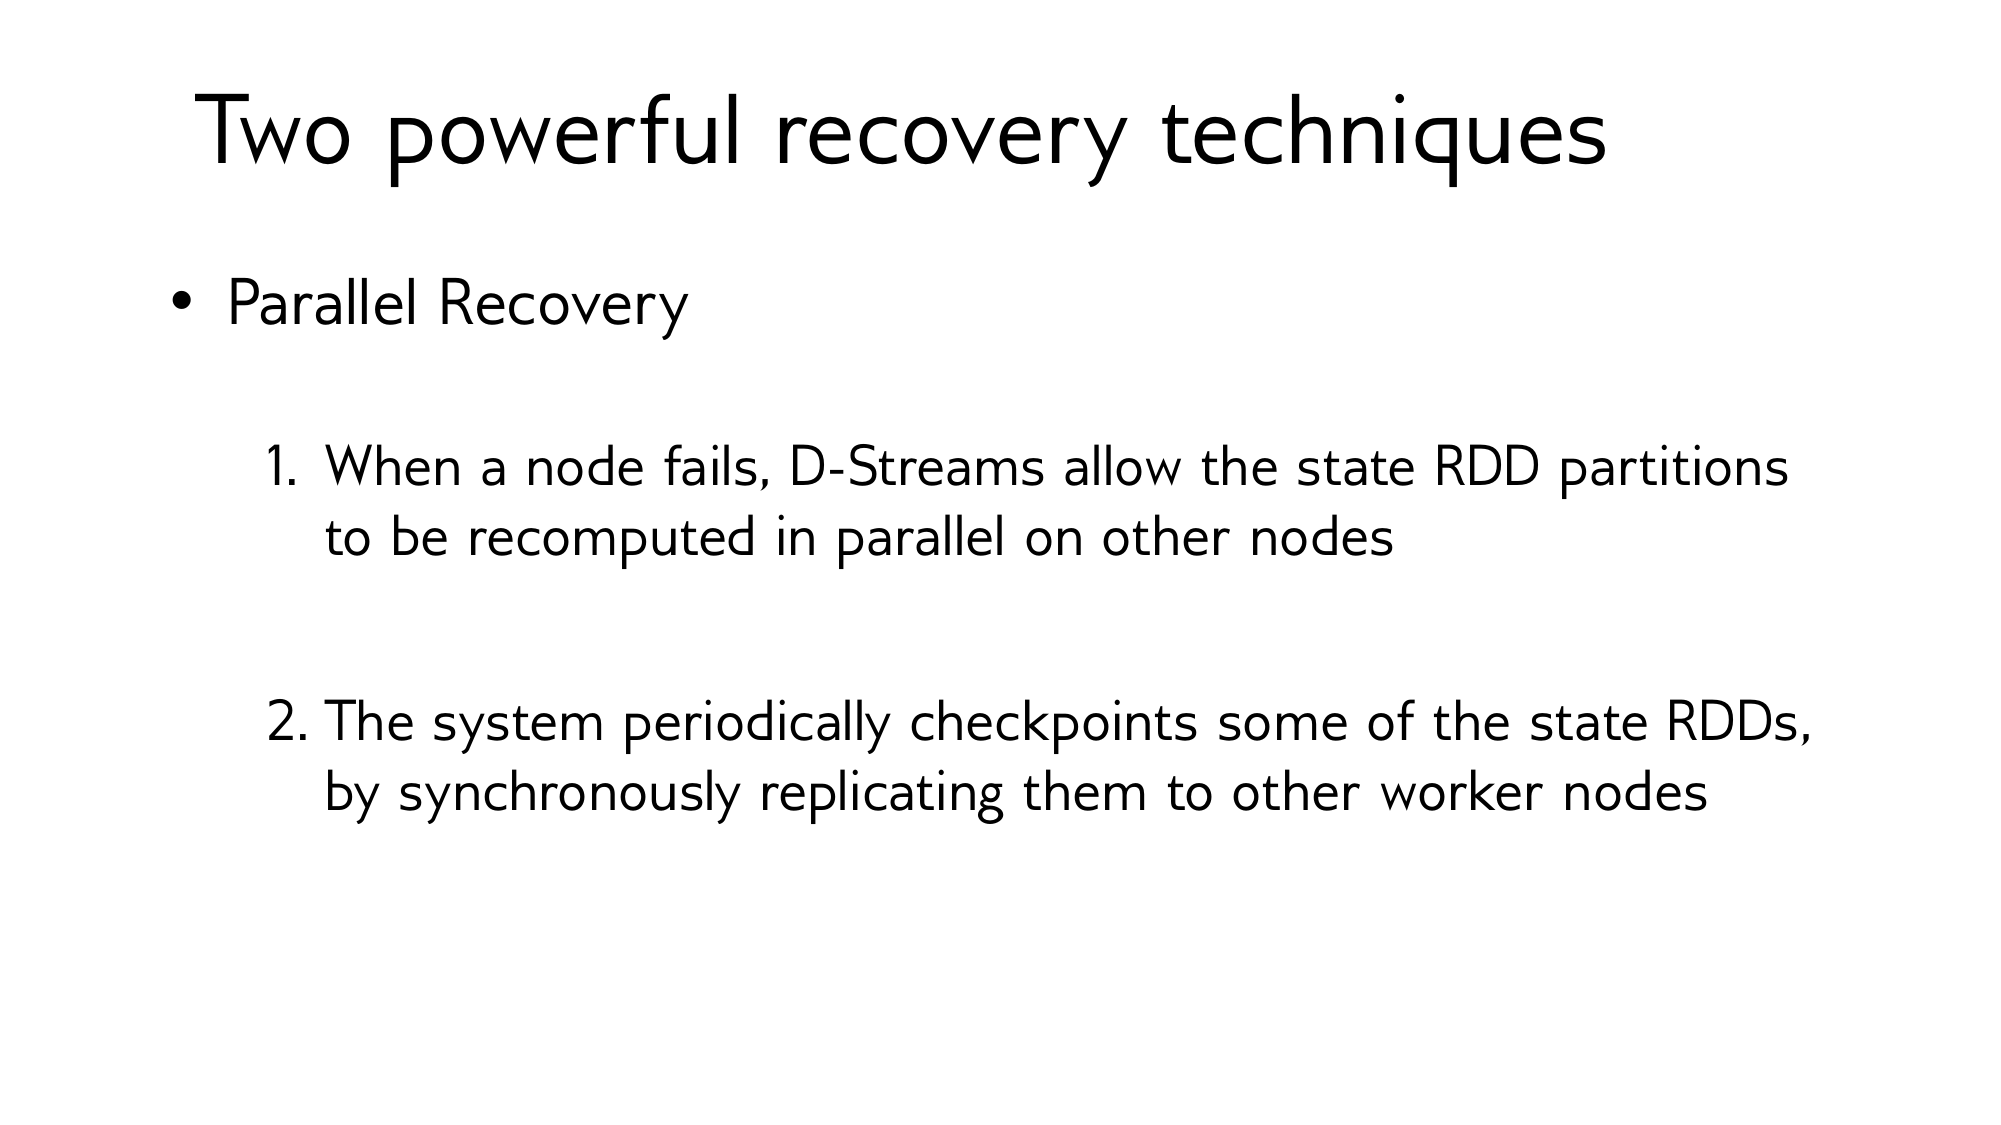

# Two powerful recovery techniques
Parallel Recovery

When a node fails, D-Streams allow the state RDD partitions to be recomputed in parallel on other nodes

The system periodically checkpoints some of the state RDDs, by synchronously replicating them to other worker nodes